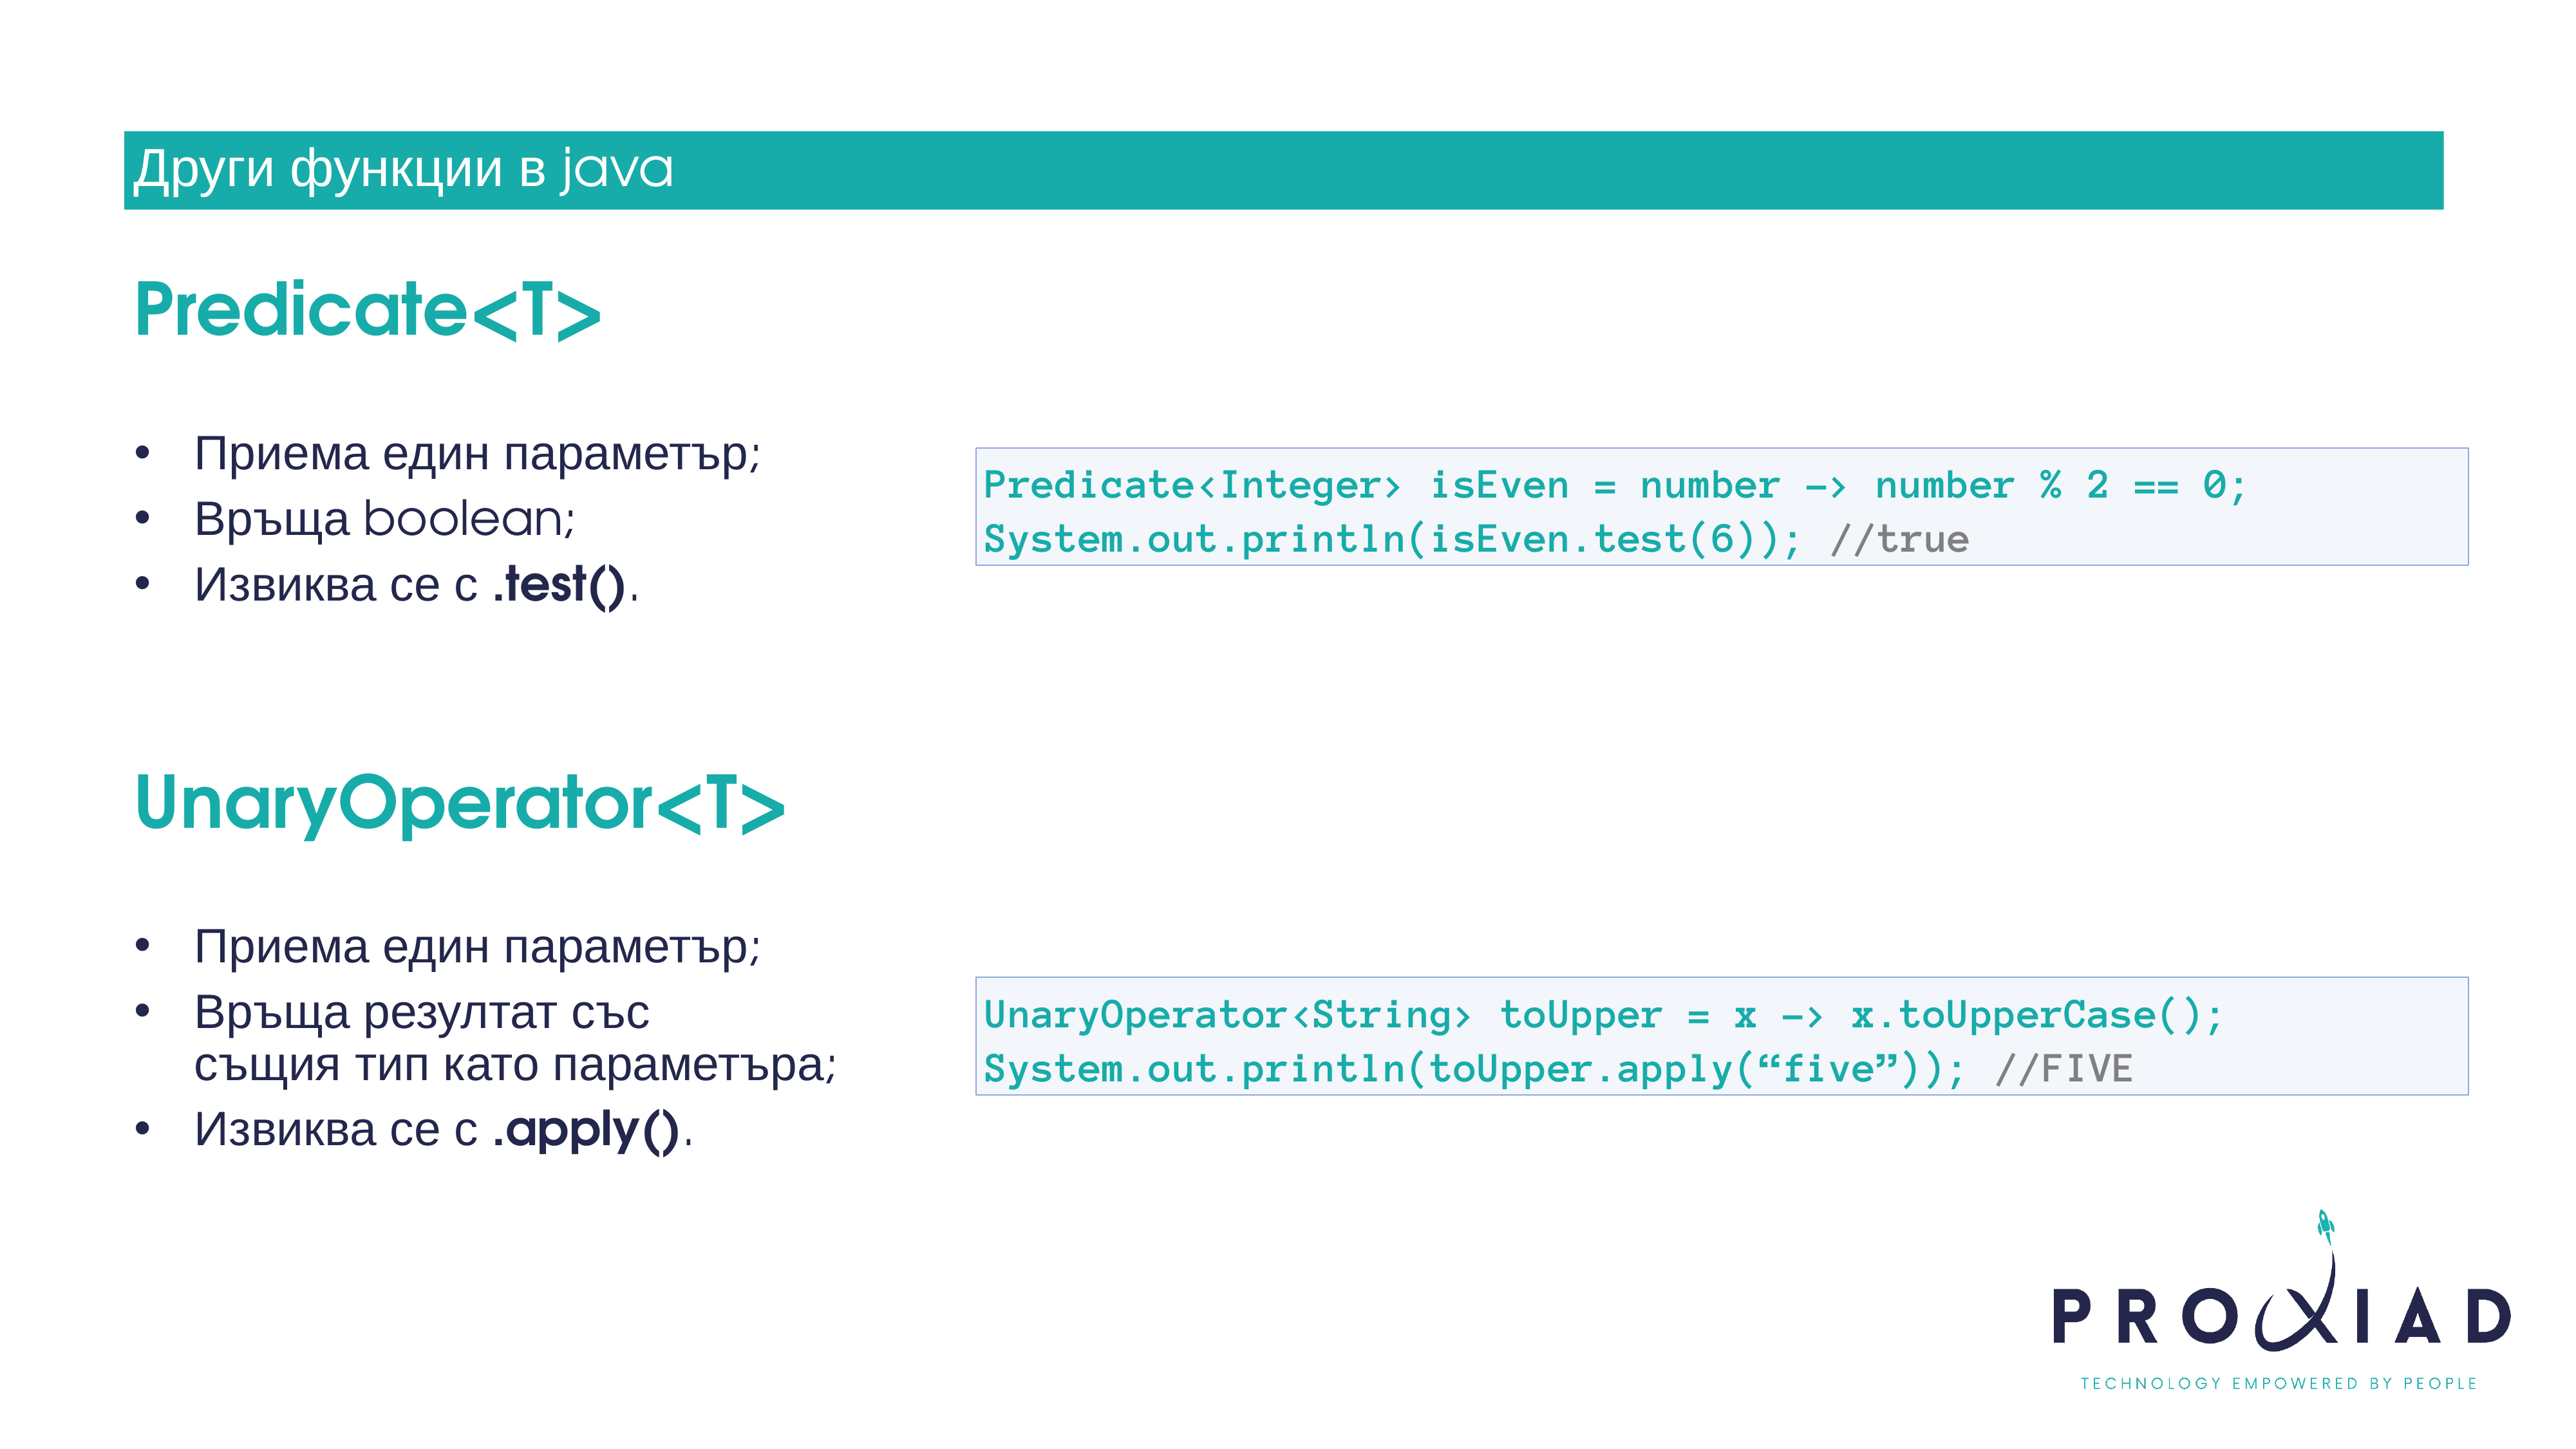

Други функции в java
Predicate<T>
Приема един параметър;
Връща boolean;
Извиква се с .test().
Predicate<Integer> isEven = number -> number % 2 == 0;
System.out.println(isEven.test(6)); //true
UnaryOperator<T>
Приема един параметър;
Връща резултат със
същия тип като параметъра;
Извиква се с .apply().
UnaryOperator<String> toUpper = x -> x.toUpperCase();
System.out.println(toUpper.apply(“five”)); //FIVE